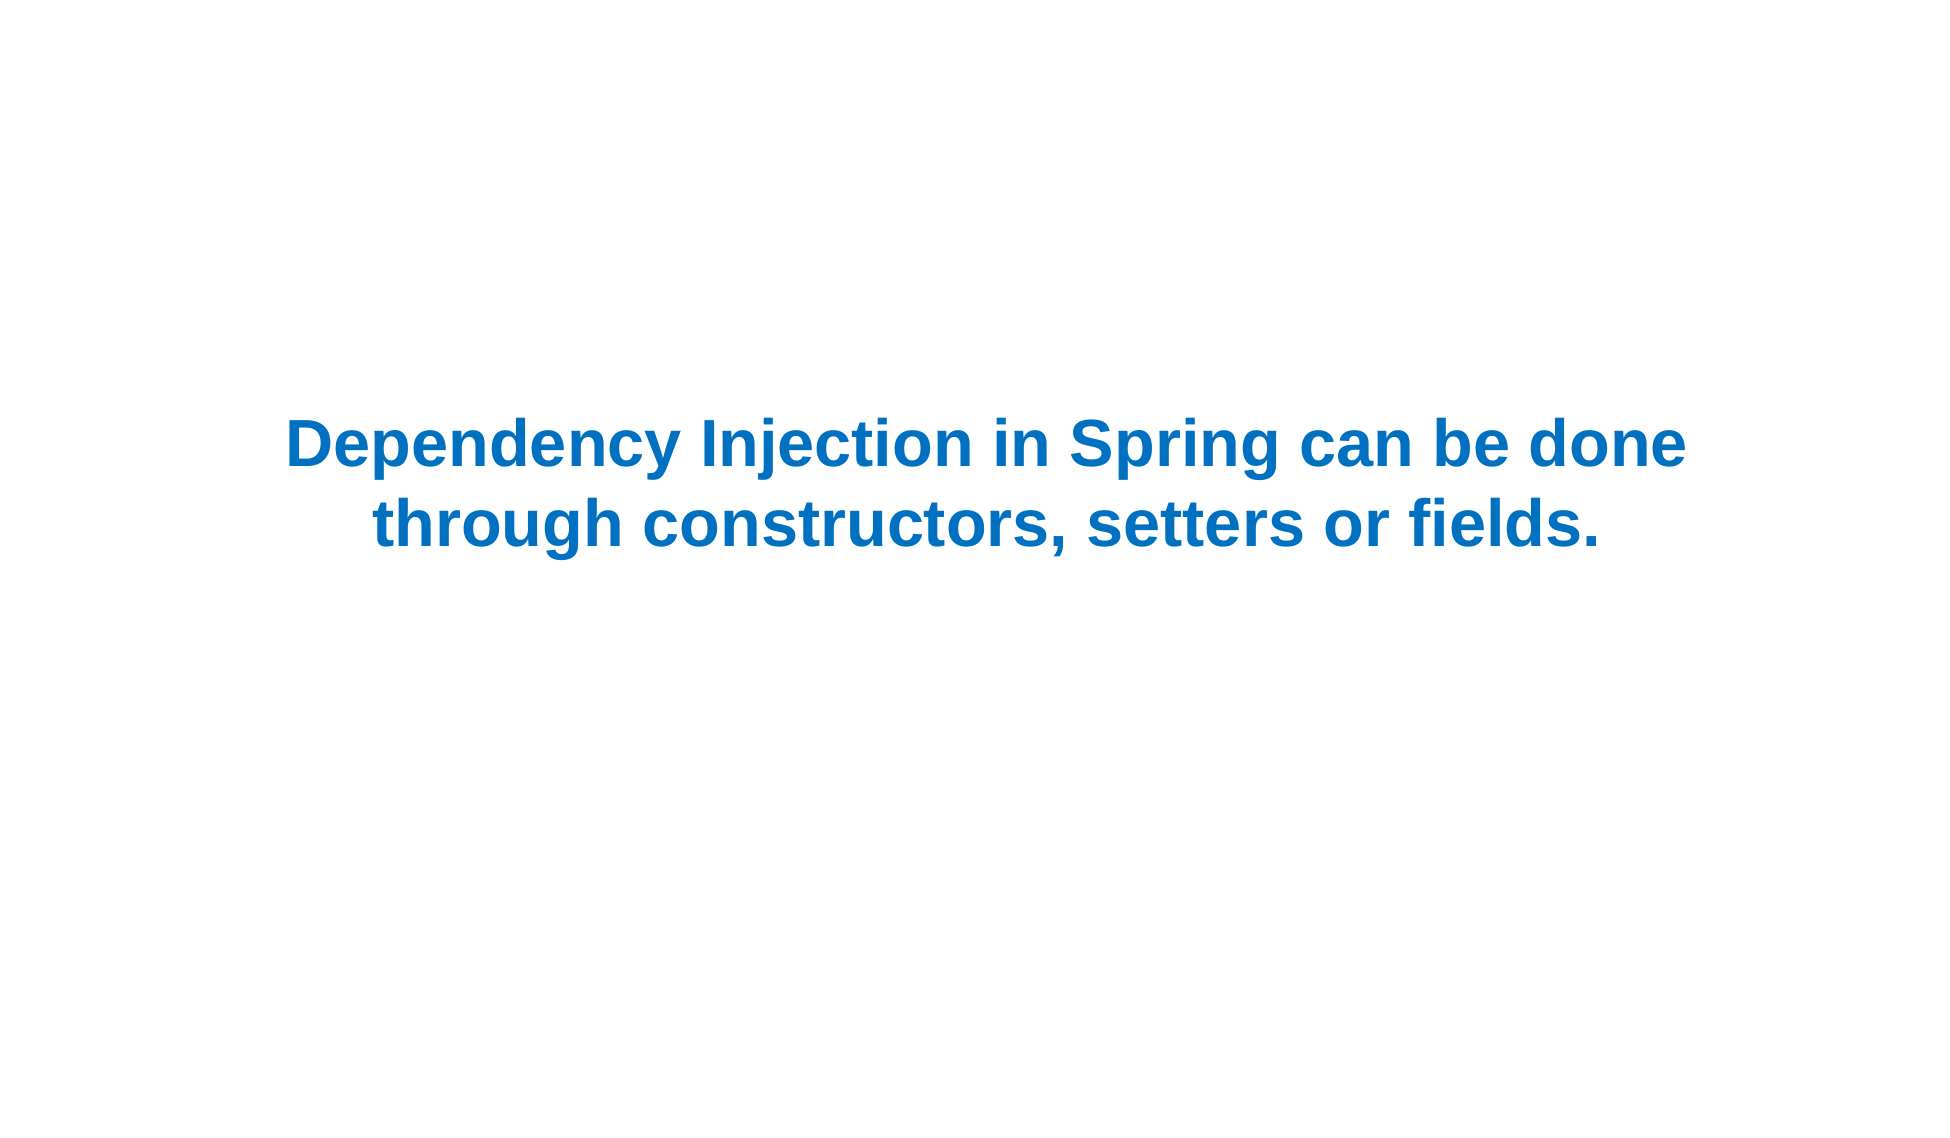

Dependency Injection in Spring can be done through constructors, setters or fields.